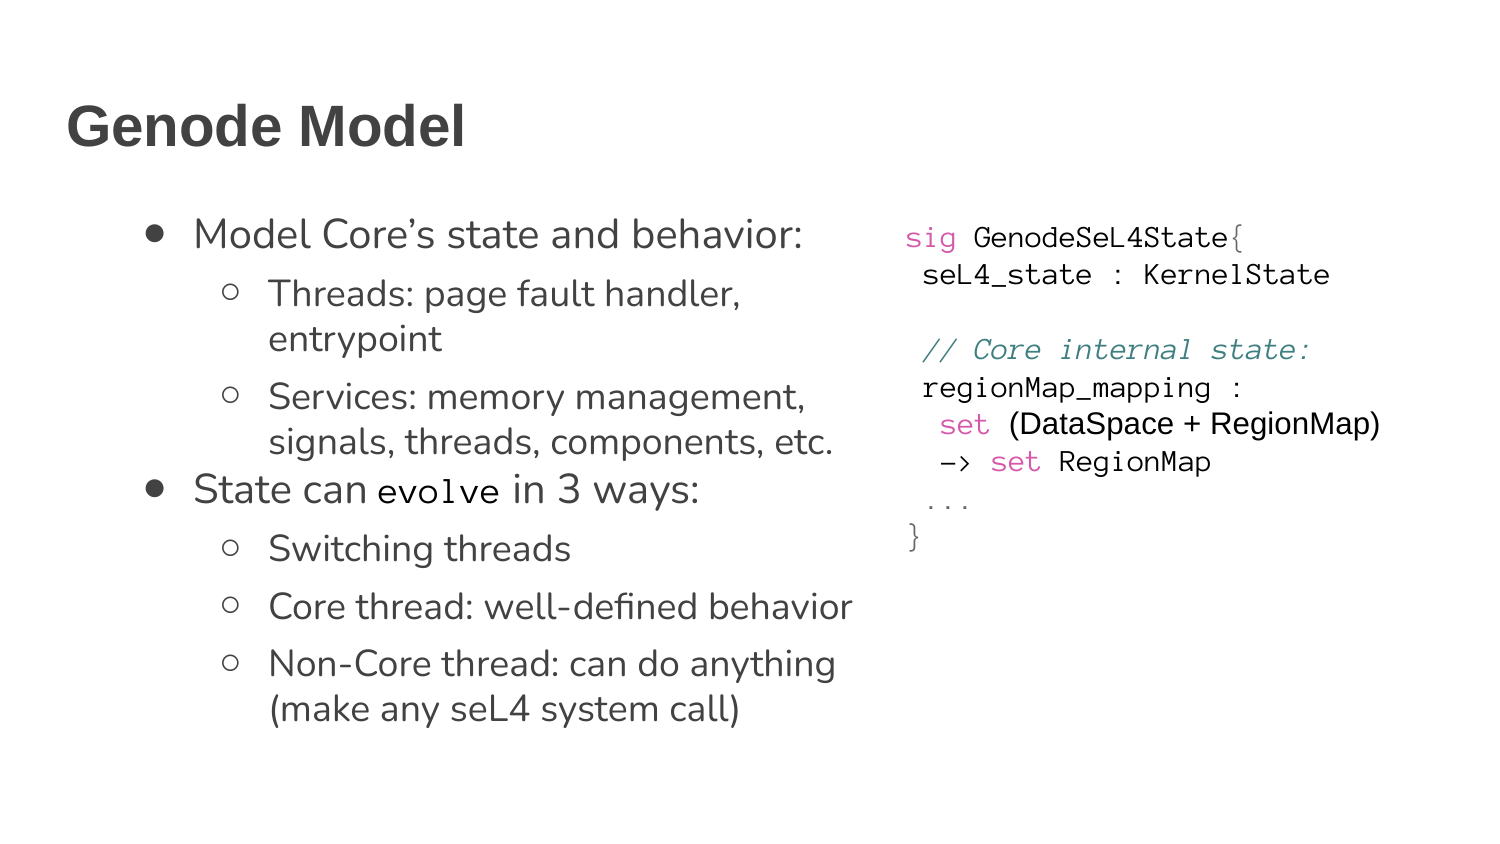

# Genode Model
Model Core’s state and behavior:
Threads: page fault handler, entrypoint
Services: memory management, signals, threads, components, etc.
State can evolve in 3 ways:
Switching threads
Core thread: well-defined behavior
Non-Core thread: can do anything (make any seL4 system call)

sig GenodeSeL4State{
 seL4_state : KernelState

 // Core internal state:
 regionMap_mapping :
  set (DataSpace + RegionMap)
  -> set RegionMap
 ...
}